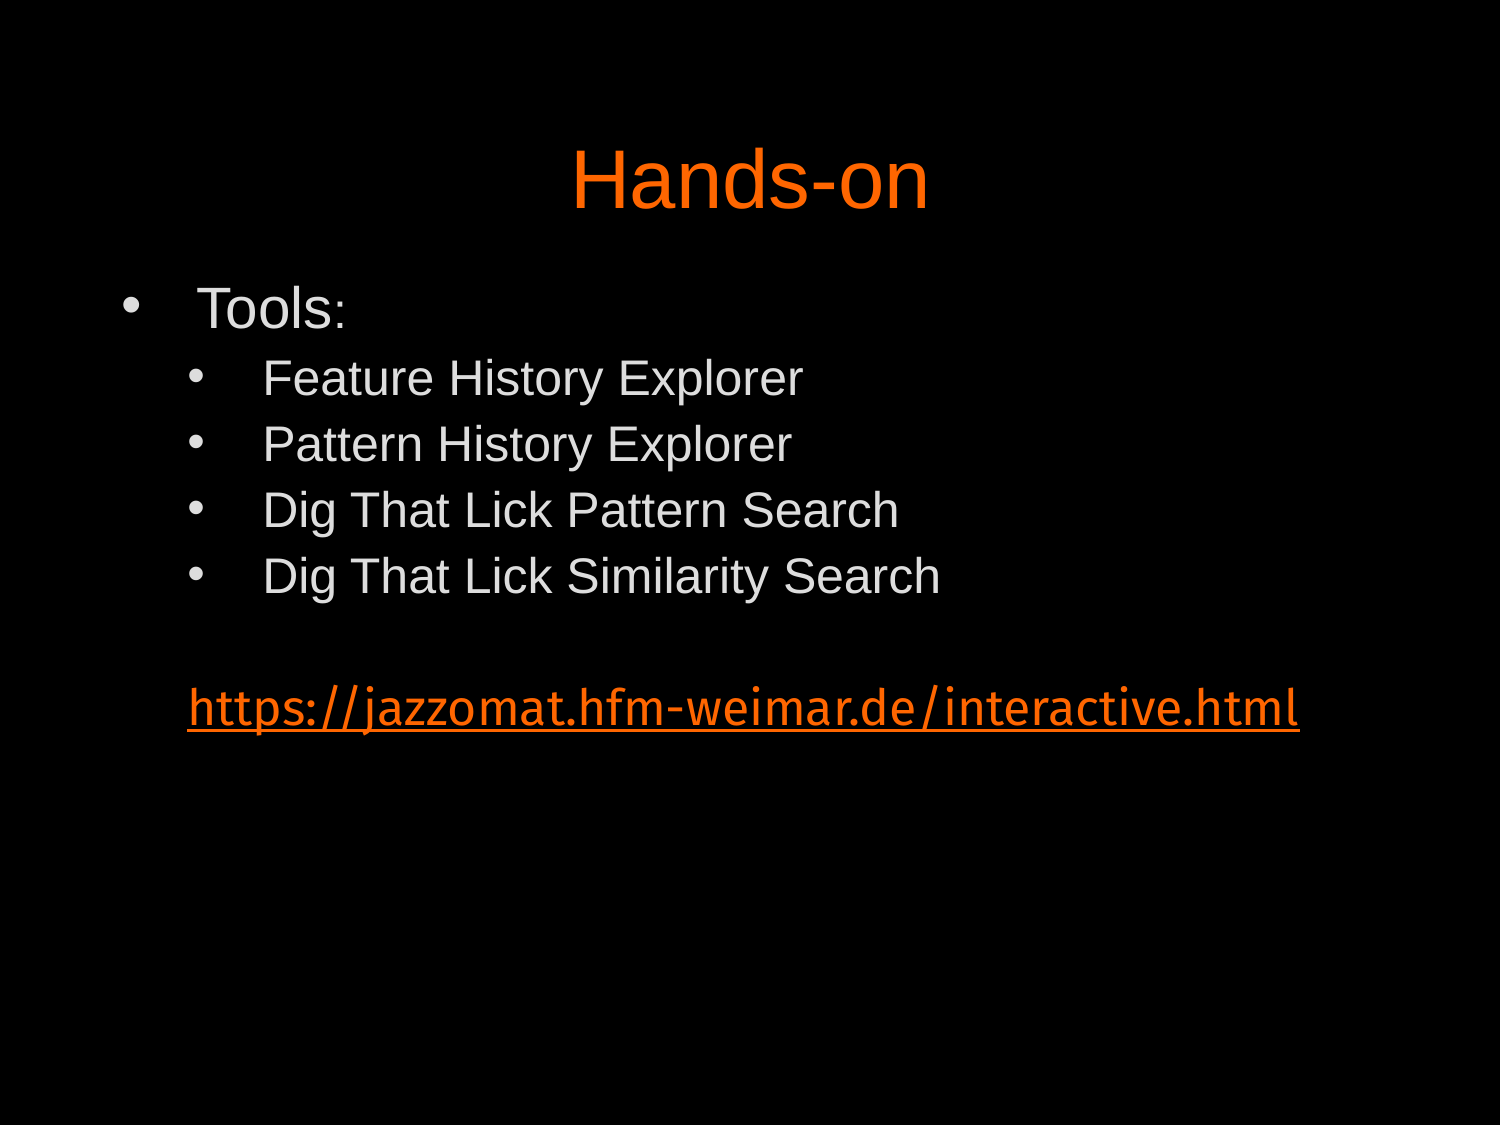

# Hands-on
Tools:
Feature History Explorer
Pattern History Explorer
Dig That Lick Pattern Search
Dig That Lick Similarity Search

https://jazzomat.hfm-weimar.de/interactive.html